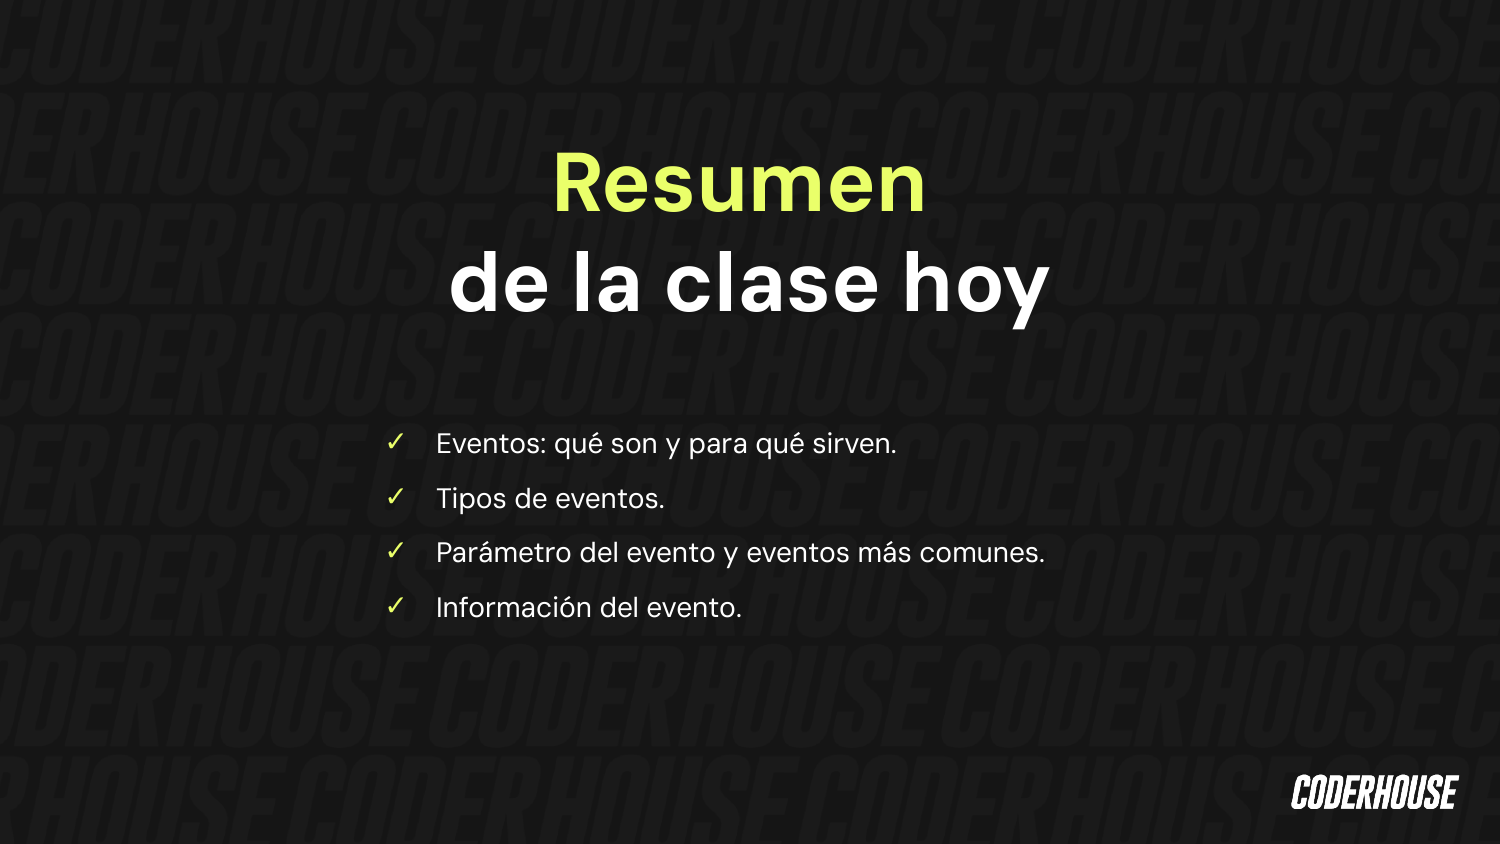

Resumen
de la clase hoy
Eventos: qué son y para qué sirven.
Tipos de eventos.
Parámetro del evento y eventos más comunes.
Información del evento.